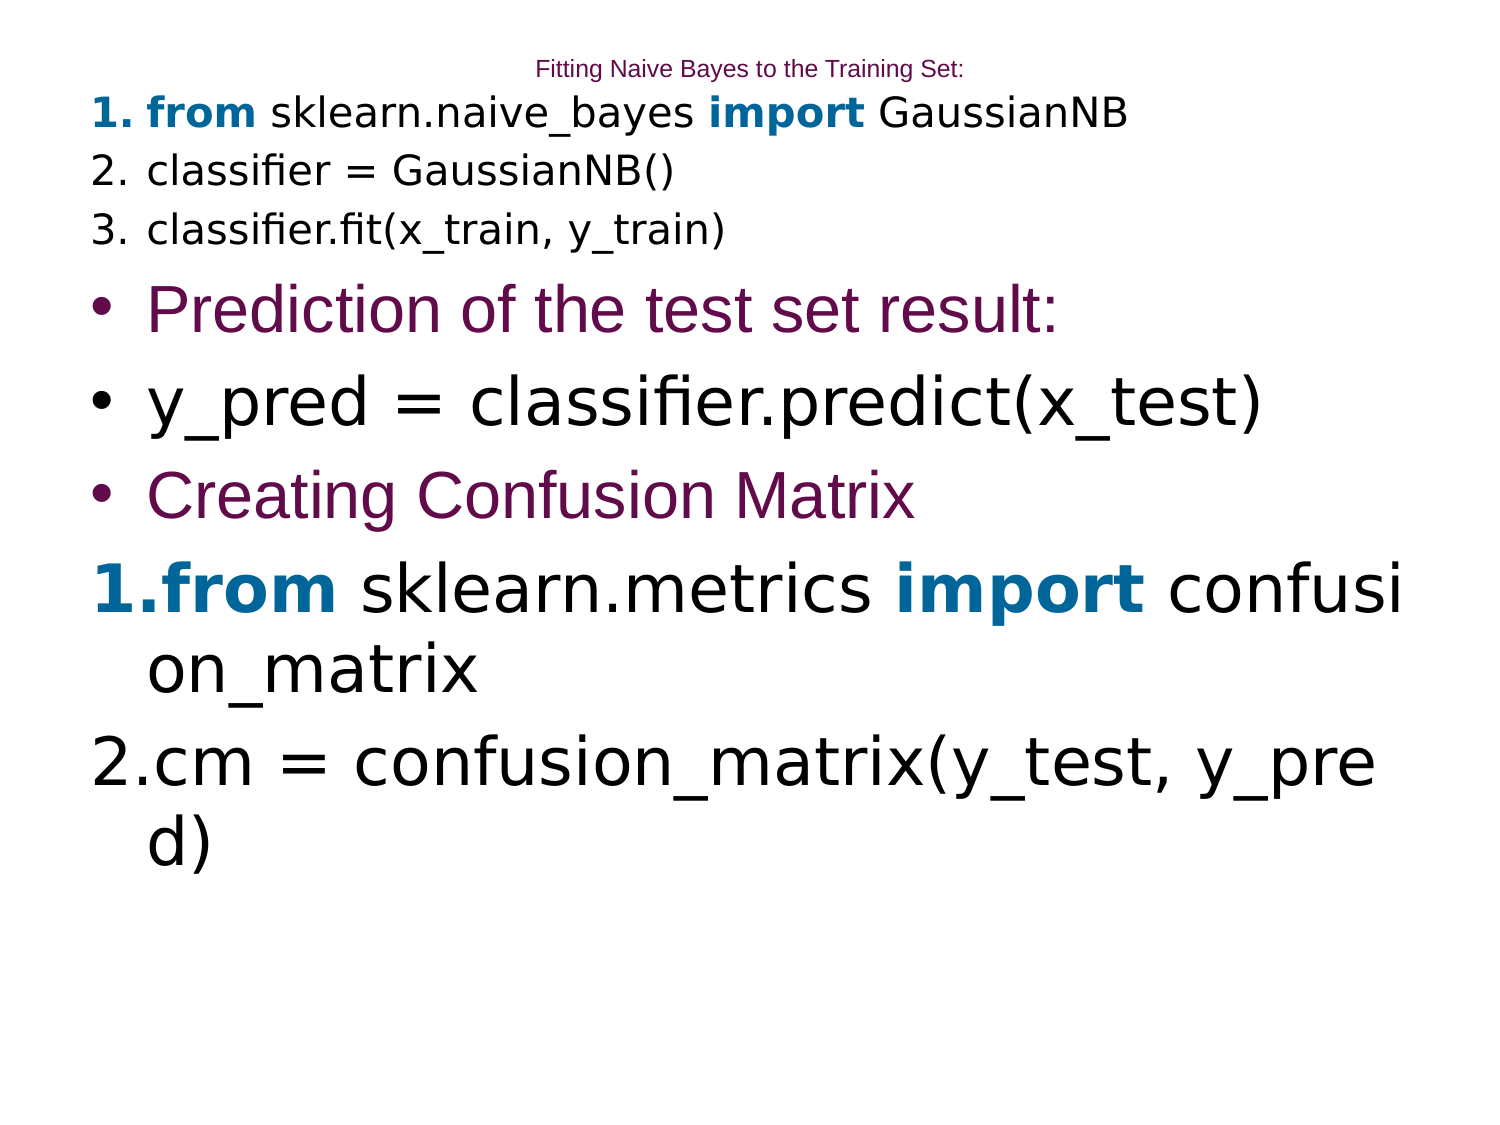

# Fitting Naive Bayes to the Training Set:
from sklearn.naive_bayes import GaussianNB
classifier = GaussianNB()
classifier.fit(x_train, y_train)
Prediction of the test set result:
y_pred = classifier.predict(x_test)
Creating Confusion Matrix
from sklearn.metrics import confusion_matrix
cm = confusion_matrix(y_test, y_pred)